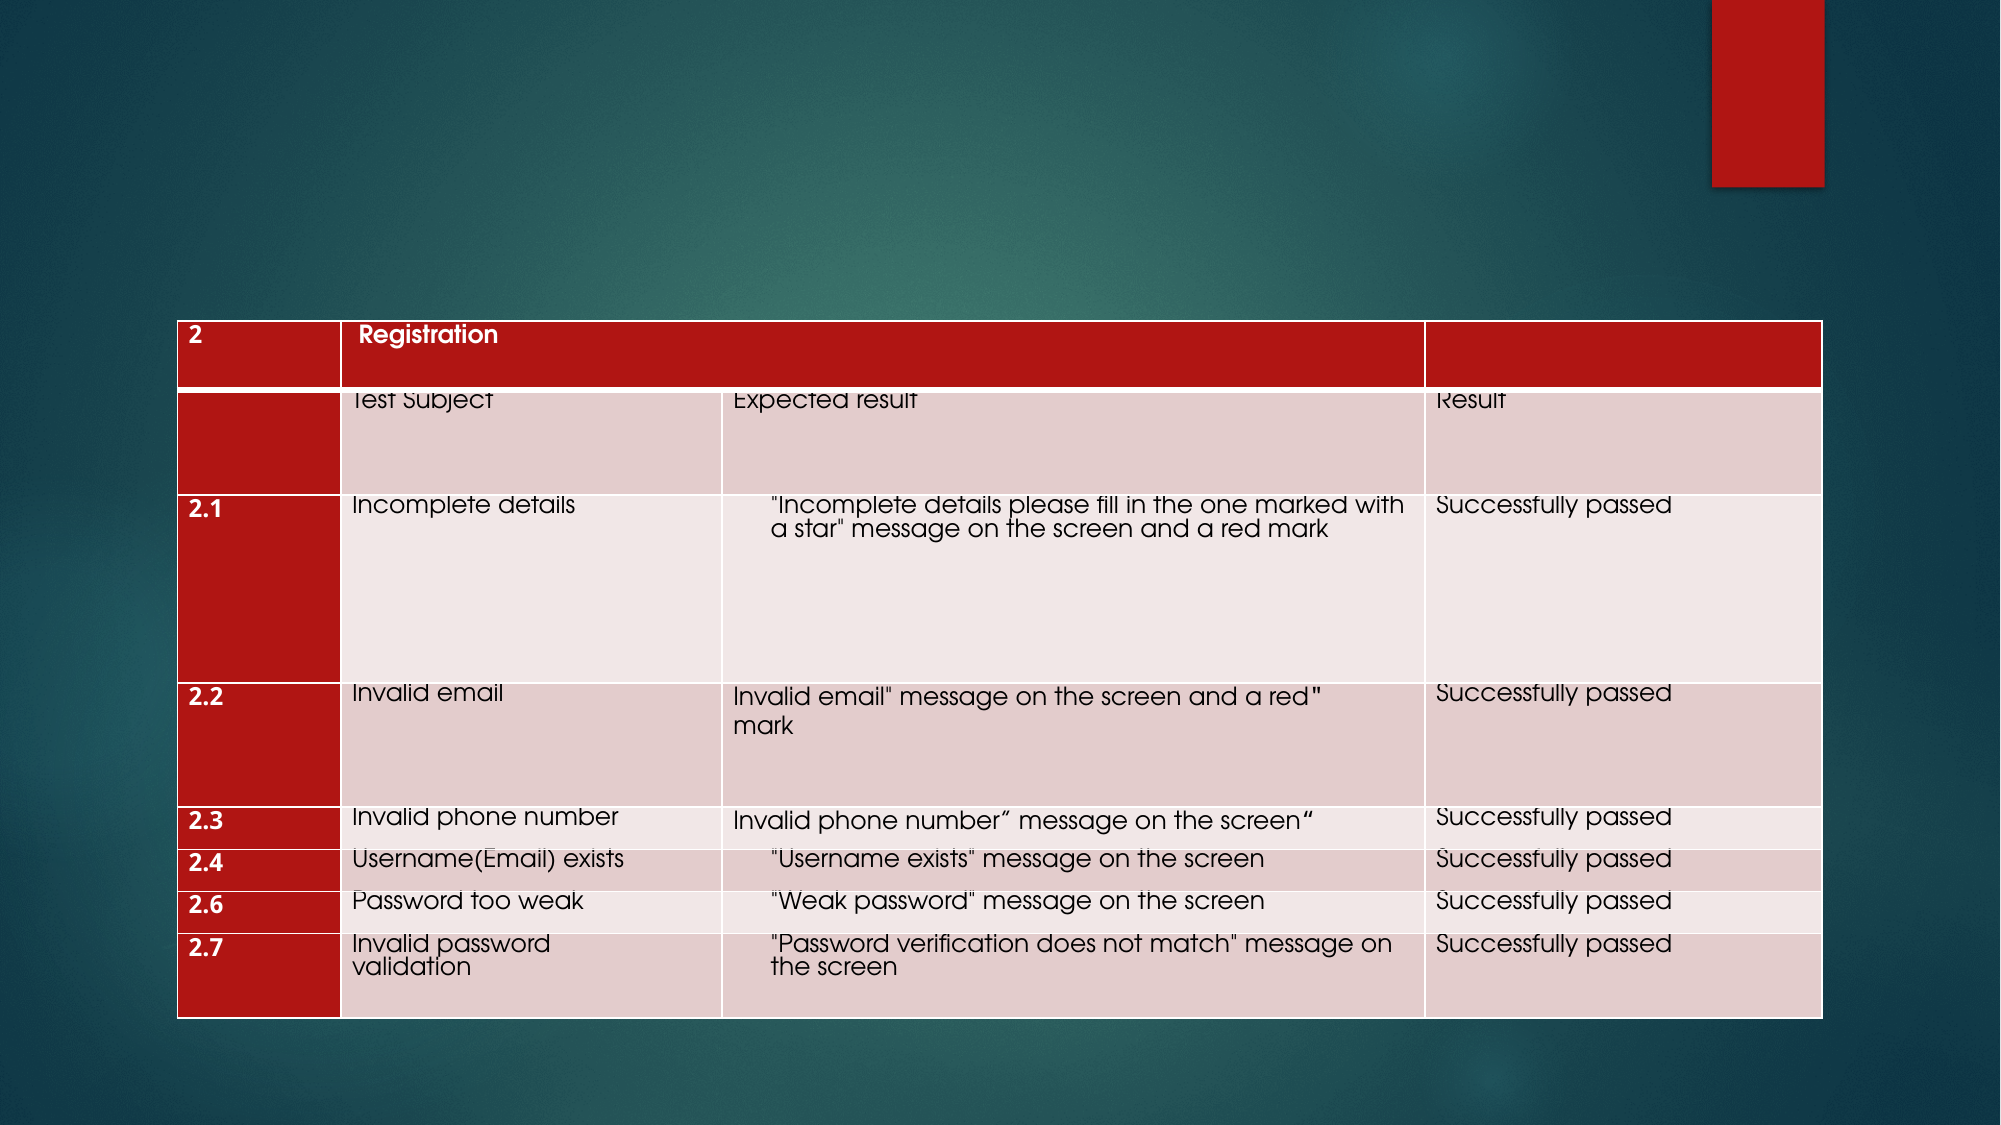

| 2 | Registration |  |  |
| --- | --- | --- | --- |
|  | Test Subject | Expected result | Result |
| 2.1 | Incomplete details | "Incomplete details please fill in the one marked with a star" message on the screen and a red mark | Successfully passed |
| 2.2 | Invalid email | "Invalid email" message on the screen and a red mark | Successfully passed |
| 2.3 | Invalid phone number | “Invalid phone number” message on the screen | Successfully passed |
| 2.4 | Username(Email) exists | "Username exists" message on the screen | Successfully passed |
| 2.6 | Password too weak | "Weak password" message on the screen | Successfully passed |
| 2.7 | Invalid password validation | "Password verification does not match" message on the screen | Successfully passed |